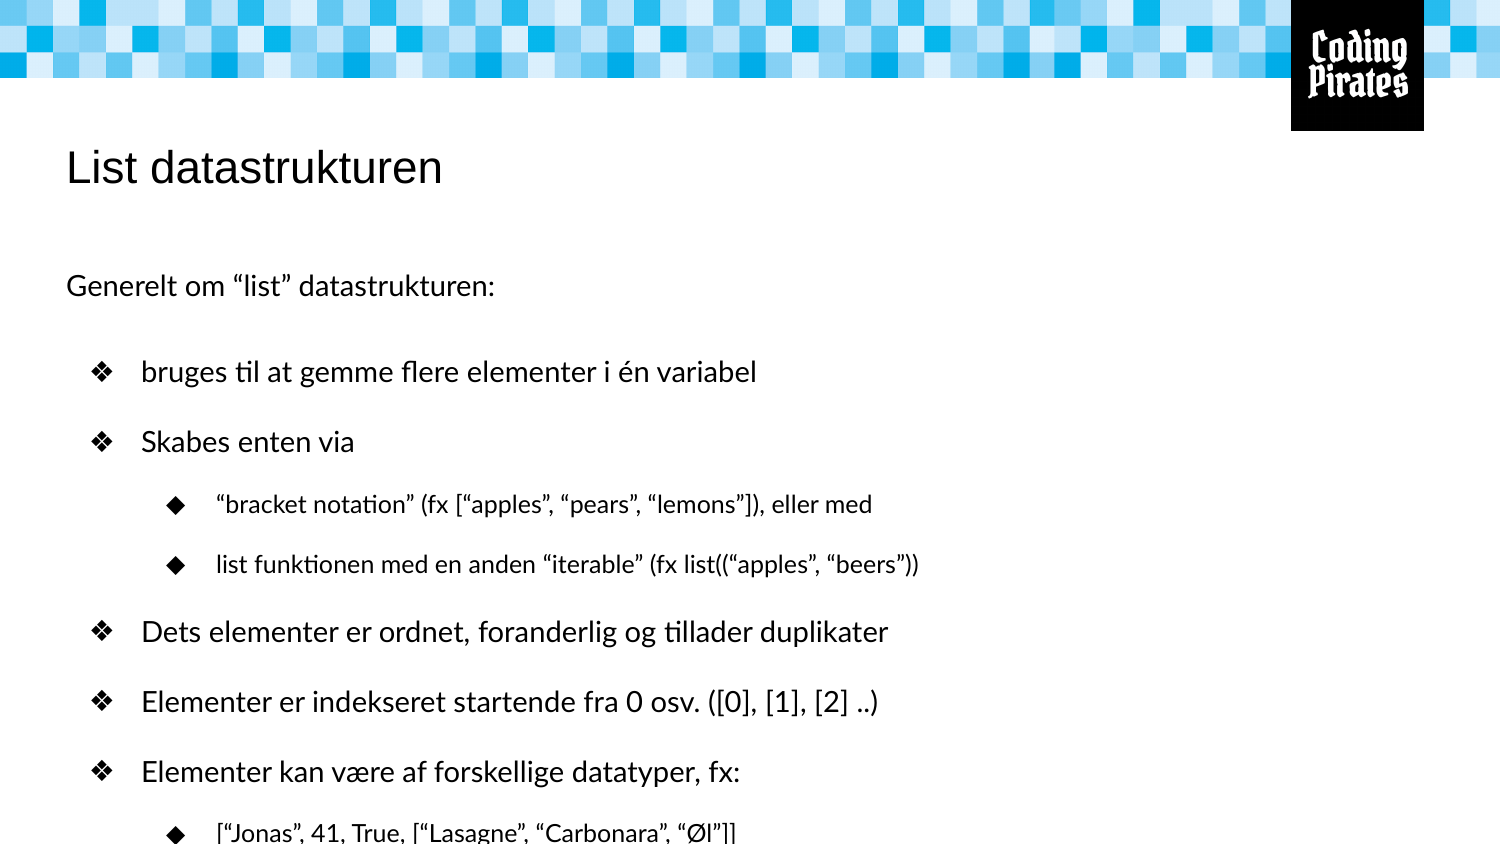

# List datastrukturen
Generelt om “list” datastrukturen:
bruges til at gemme flere elementer i én variabel
Skabes enten via
“bracket notation” (fx [“apples”, “pears”, “lemons”]), eller med
list funktionen med en anden “iterable” (fx list((“apples”, “beers”))
Dets elementer er ordnet, foranderlig og tillader duplikater
Elementer er indekseret startende fra 0 osv. ([0], [1], [2] ..)
Elementer kan være af forskellige datatyper, fx:
[“Jonas”, 41, True, [“Lasagne”, “Carbonara”, “Øl”]]